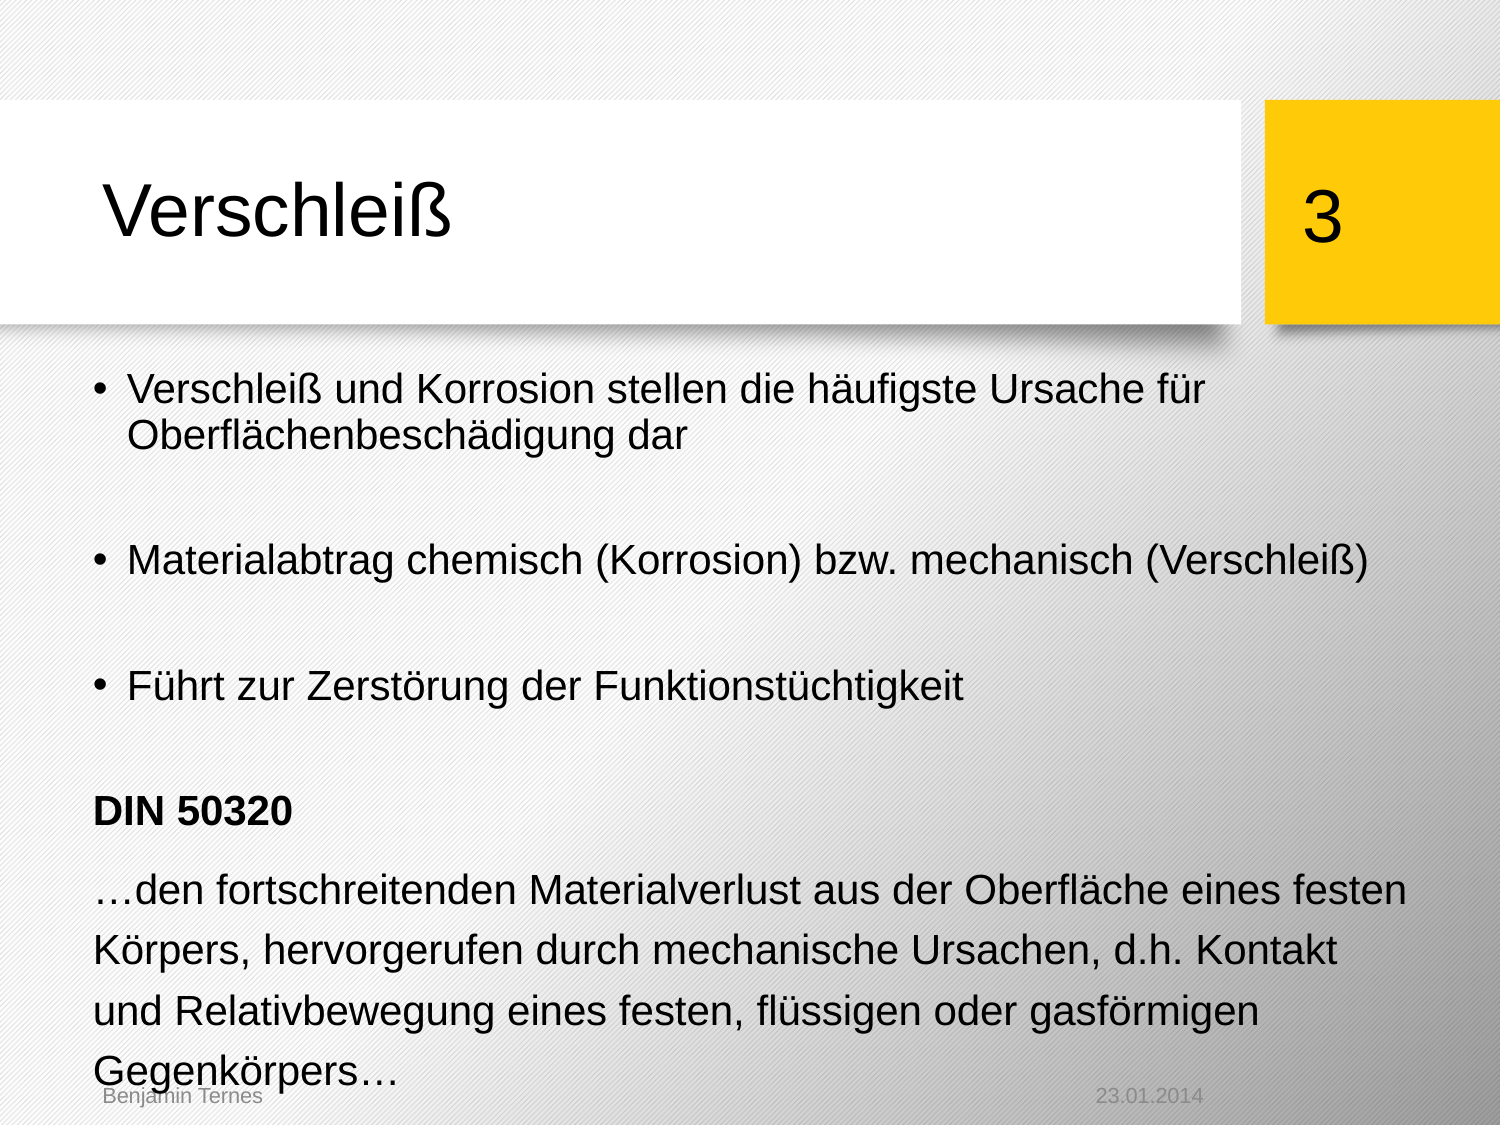

# Verschleiß
3
Verschleiß und Korrosion stellen die häufigste Ursache für Oberflächenbeschädigung dar

Materialabtrag chemisch (Korrosion) bzw. mechanisch (Verschleiß)

Führt zur Zerstörung der Funktionstüchtigkeit

DIN 50320
…den fortschreitenden Materialverlust aus der Oberfläche eines festen Körpers, hervorgerufen durch mechanische Ursachen, d.h. Kontakt und Relativbewegung eines festen, flüssigen oder gasförmigen Gegenkörpers…

23.01.2014
Benjamin Ternes